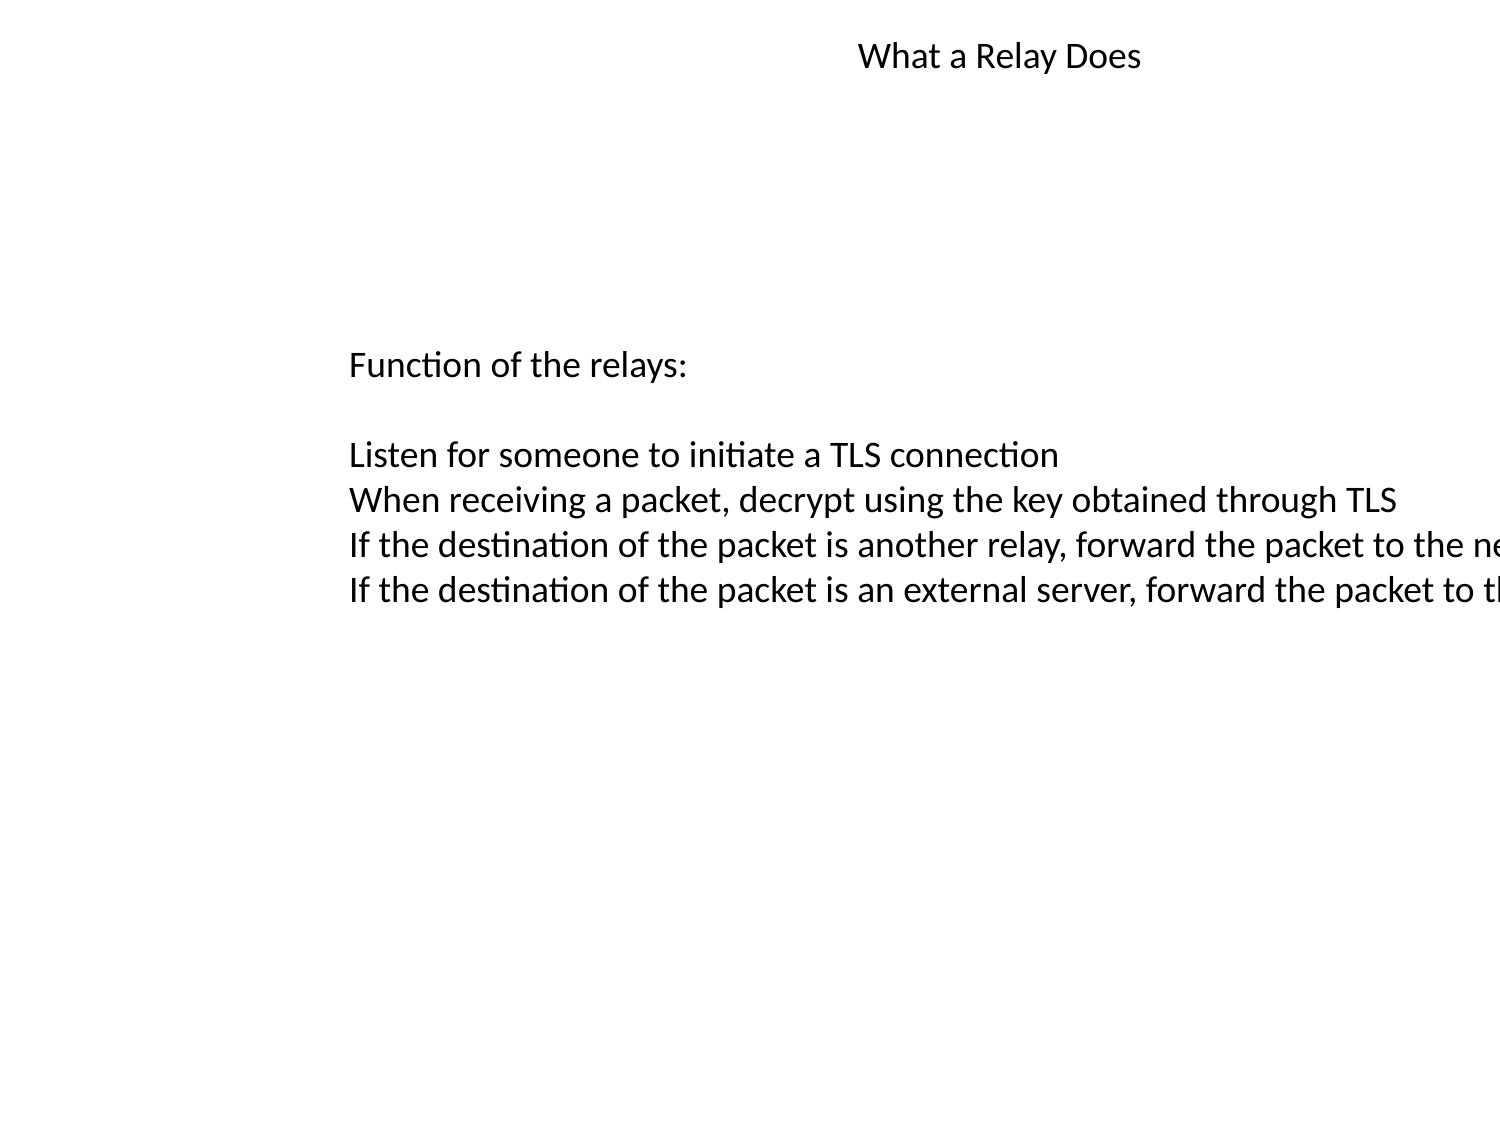

What a Relay Does
Function of the relays:

Listen for someone to initiate a TLS connection
When receiving a packet, decrypt using the key obtained through TLS
If the destination of the packet is another relay, forward the packet to the next relay
If the destination of the packet is an external server, forward the packet to that server